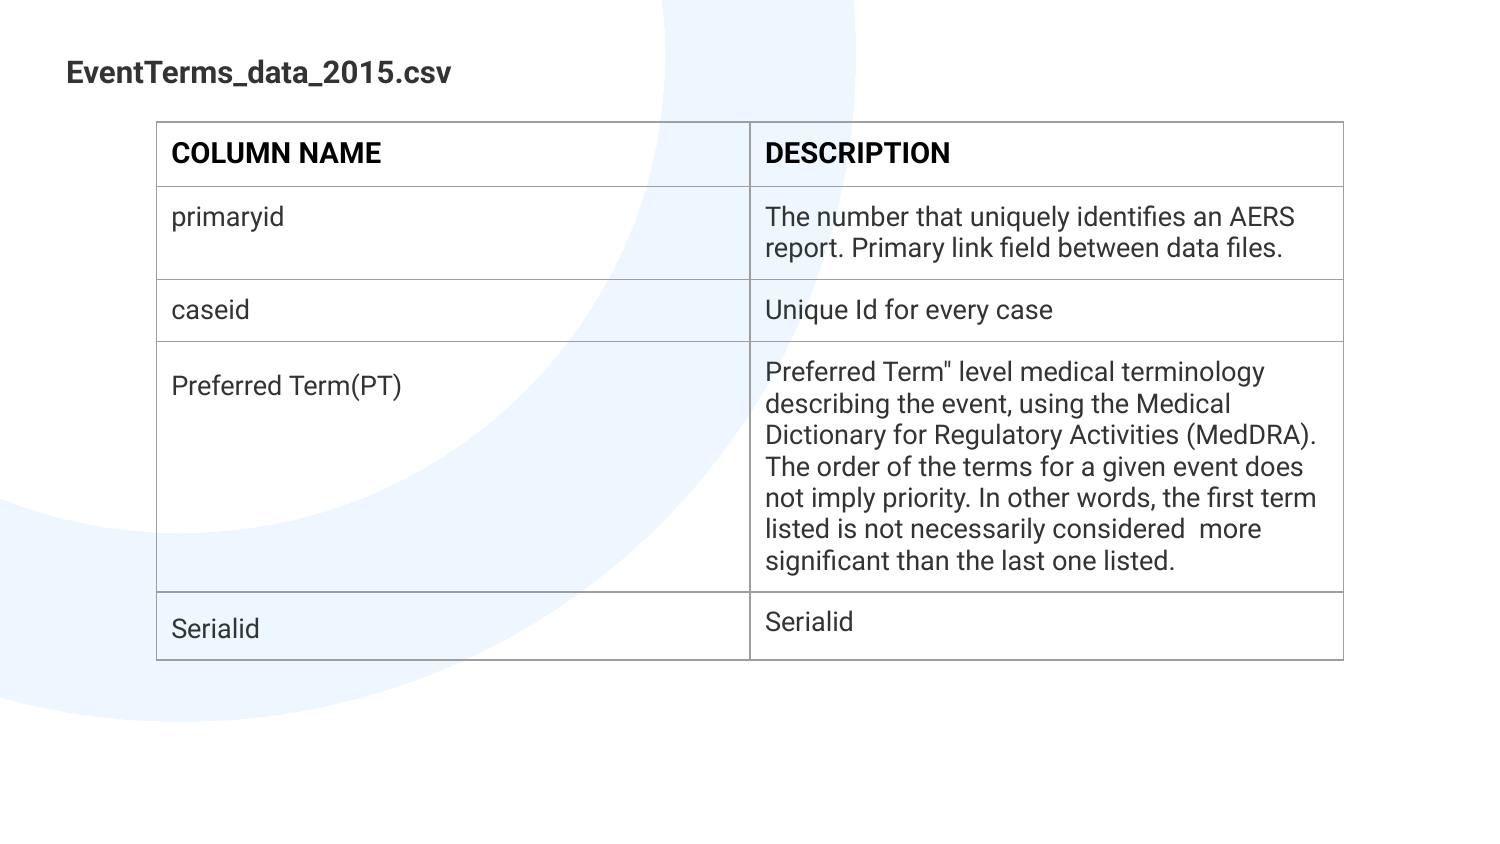

EventTerms_data_2015.csv

| COLUMN NAME | DESCRIPTION |
| --- | --- |
| primaryid | The number that uniquely identifies an AERS report. Primary link field between data files. |
| caseid | Unique Id for every case |
| Preferred Term(PT) | Preferred Term" level medical terminology describing the event, using the Medical Dictionary for Regulatory Activities (MedDRA). The order of the terms for a given event does not imply priority. In other words, the first term listed is not necessarily considered more significant than the last one listed. |
| Serialid | Serialid |